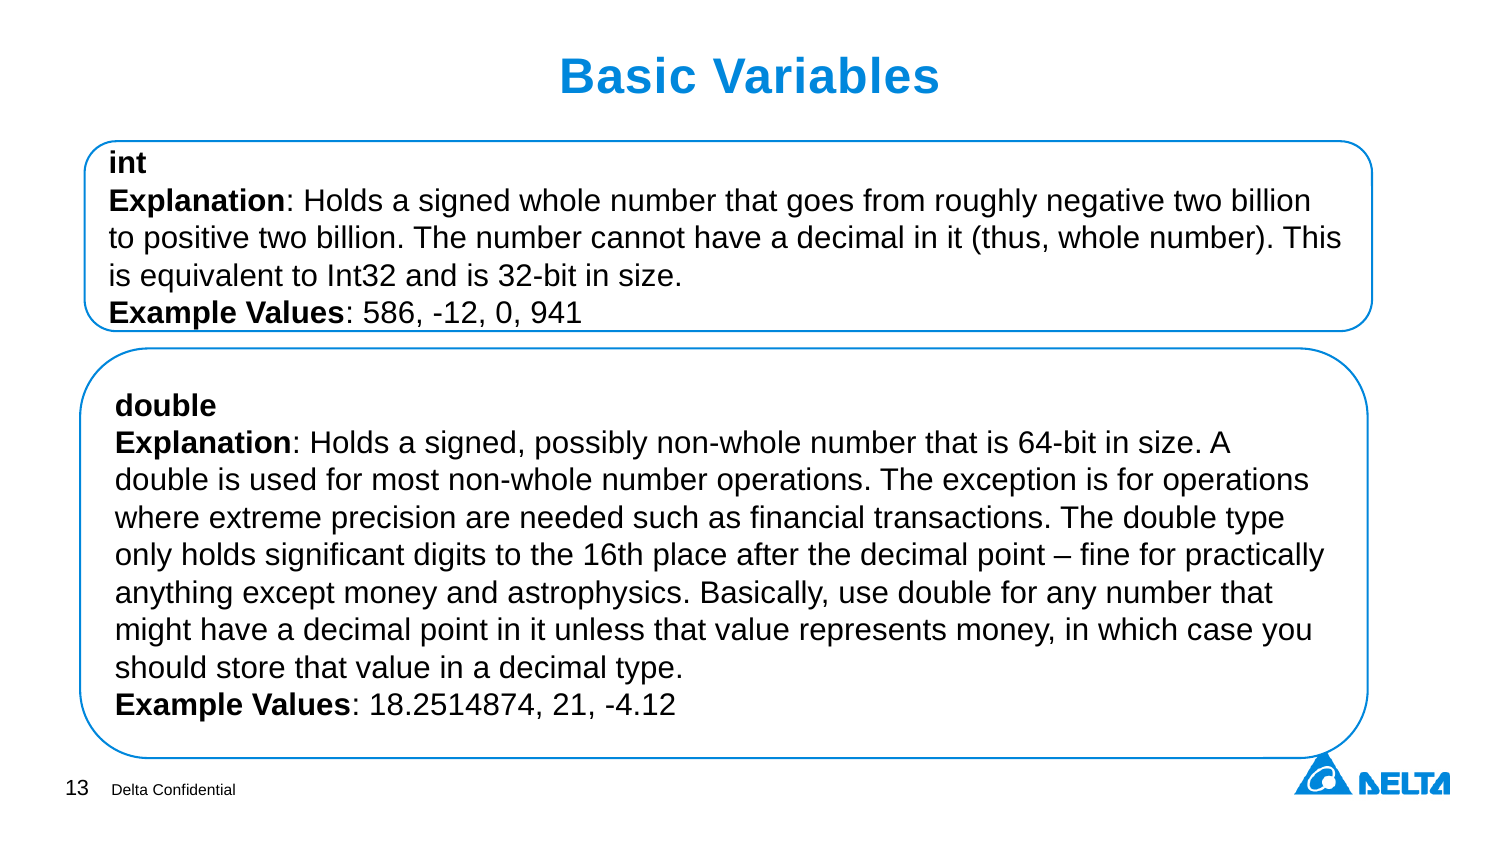

# Basic Variables
int
Explanation: Holds a signed whole number that goes from roughly negative two billion to positive two billion. The number cannot have a decimal in it (thus, whole number). This is equivalent to Int32 and is 32-bit in size.
Example Values: 586, -12, 0, 941
double
Explanation: Holds a signed, possibly non-whole number that is 64-bit in size. A double is used for most non-whole number operations. The exception is for operations where extreme precision are needed such as financial transactions. The double type only holds significant digits to the 16th place after the decimal point – fine for practically anything except money and astrophysics. Basically, use double for any number that might have a decimal point in it unless that value represents money, in which case you should store that value in a decimal type.
Example Values: 18.2514874, 21, -4.12
13
Delta Confidential